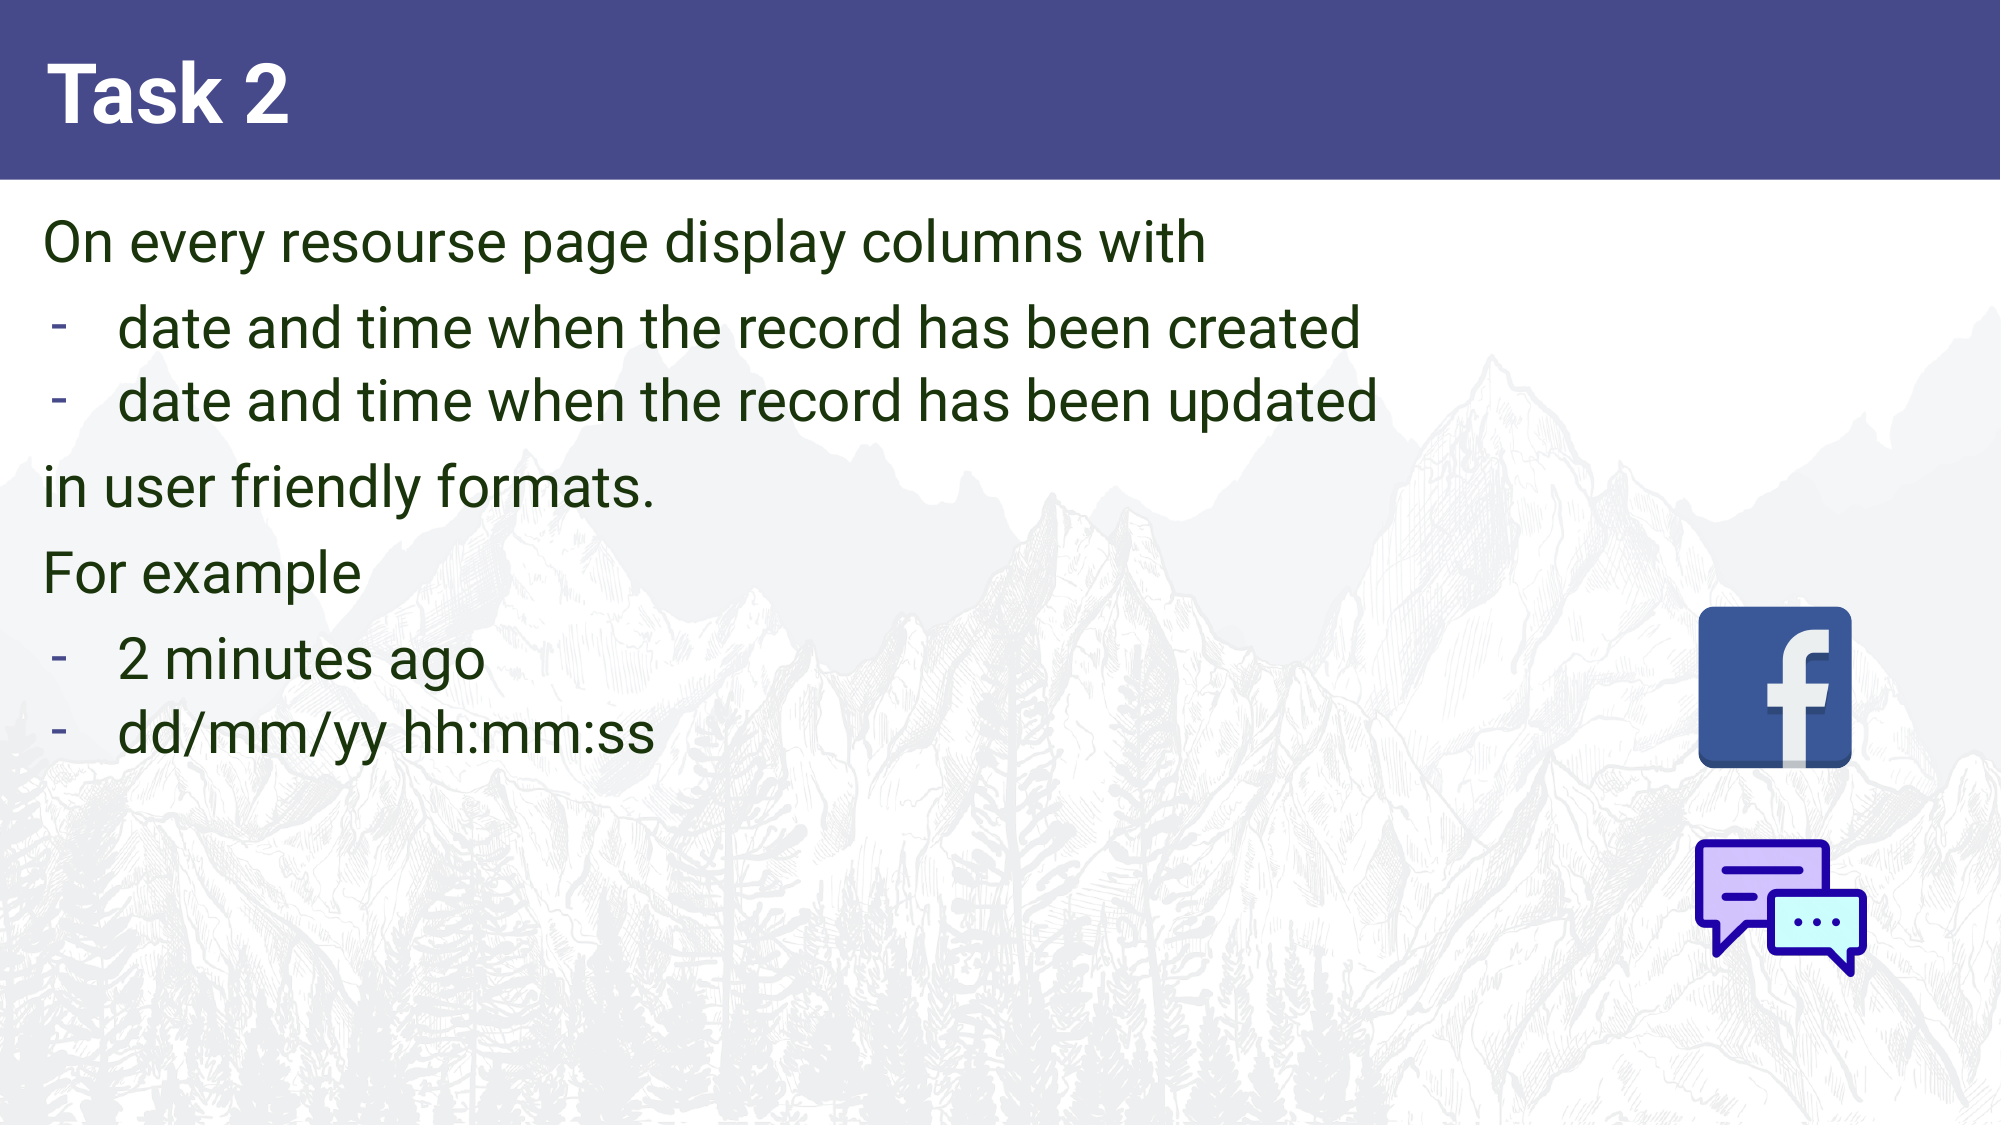

# Task 2
On every resourse page display columns with
date and time when the record has been created
date and time when the record has been updated
in user friendly formats.
For example
2 minutes ago
dd/mm/yy hh:mm:ss